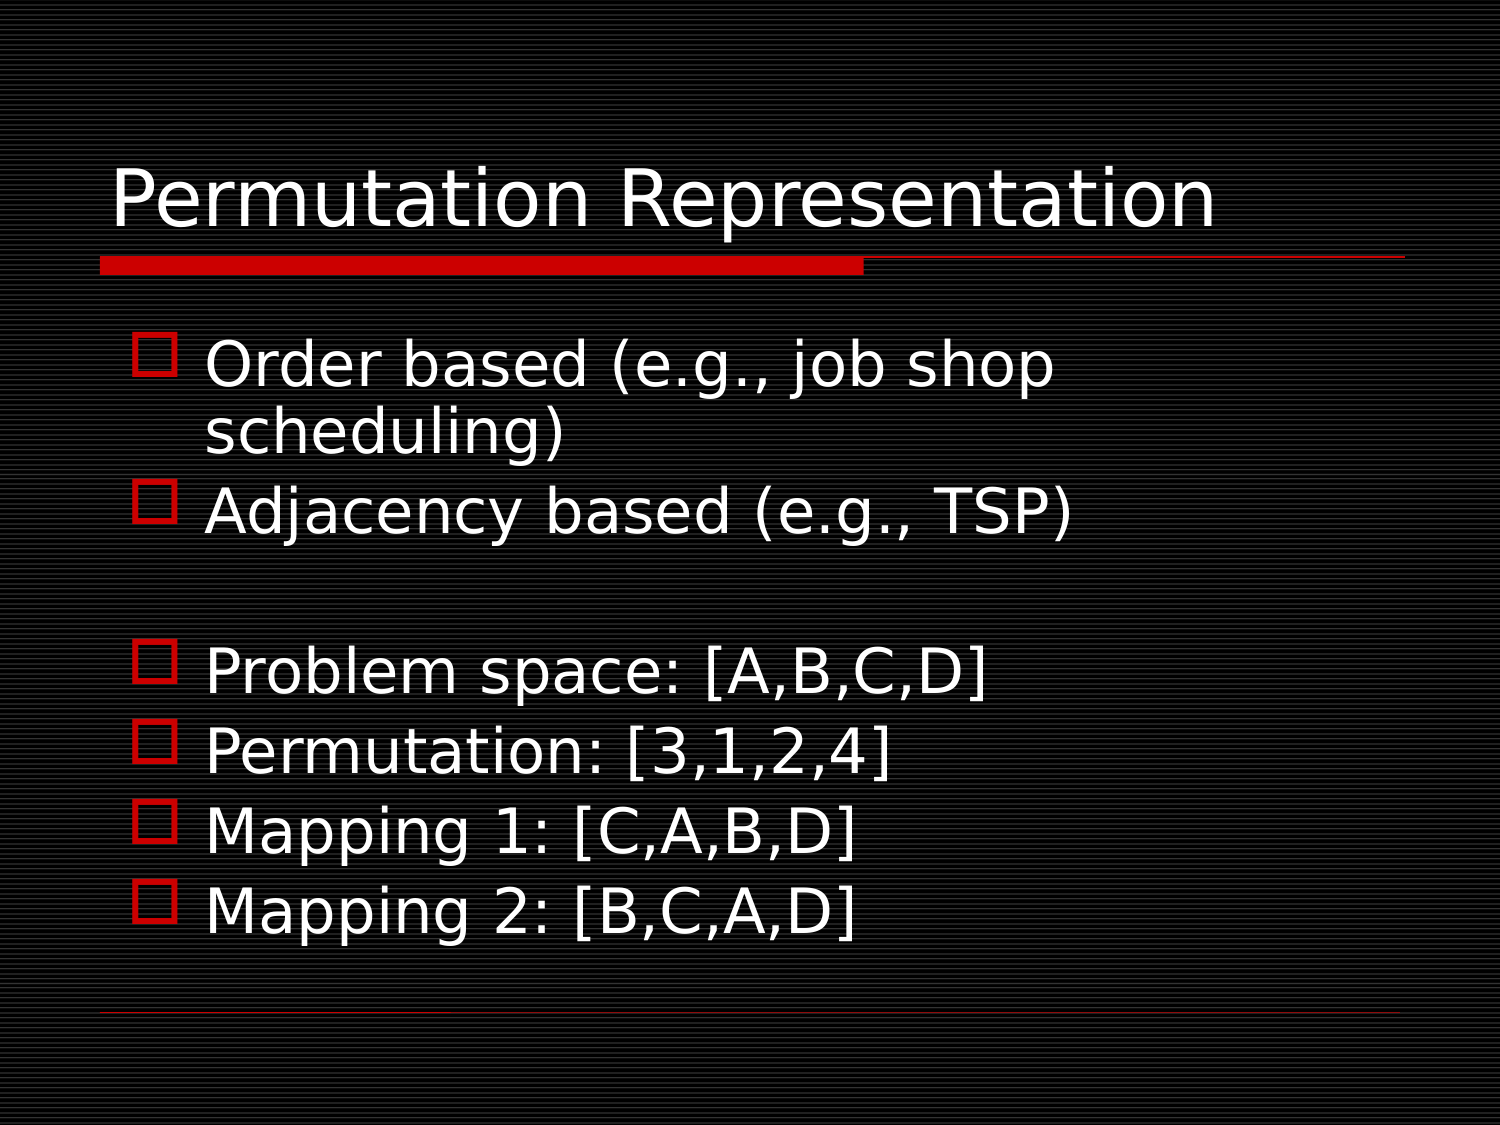

# Permutation Representation
Order based (e.g., job shop scheduling)
Adjacency based (e.g., TSP)

Problem space: [A,B,C,D]
Permutation: [3,1,2,4]
Mapping 1: [C,A,B,D]
Mapping 2: [B,C,A,D]